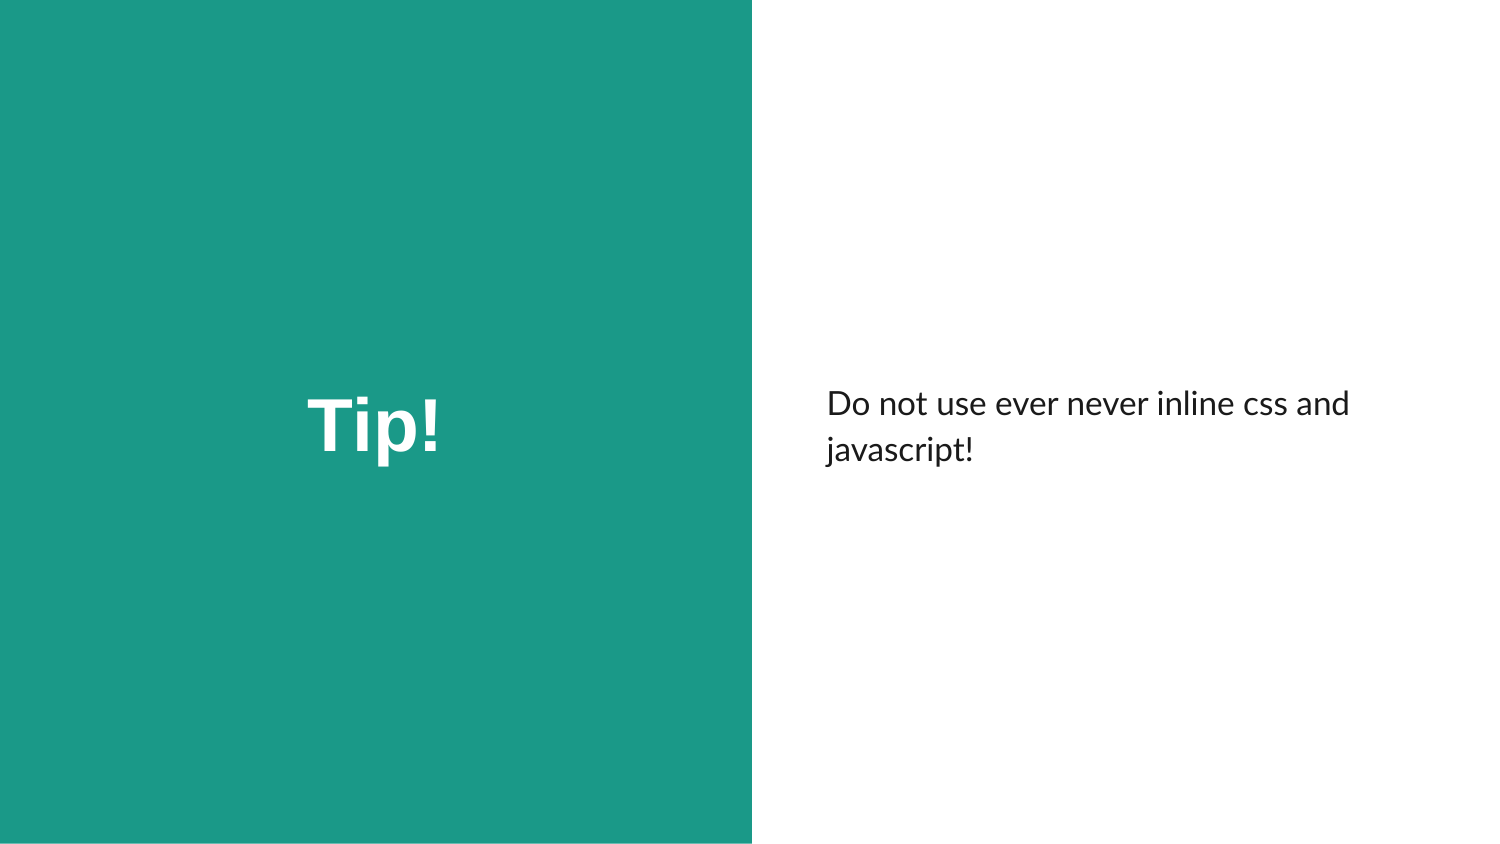

# Tip!
Do not use ever never inline css and javascript!